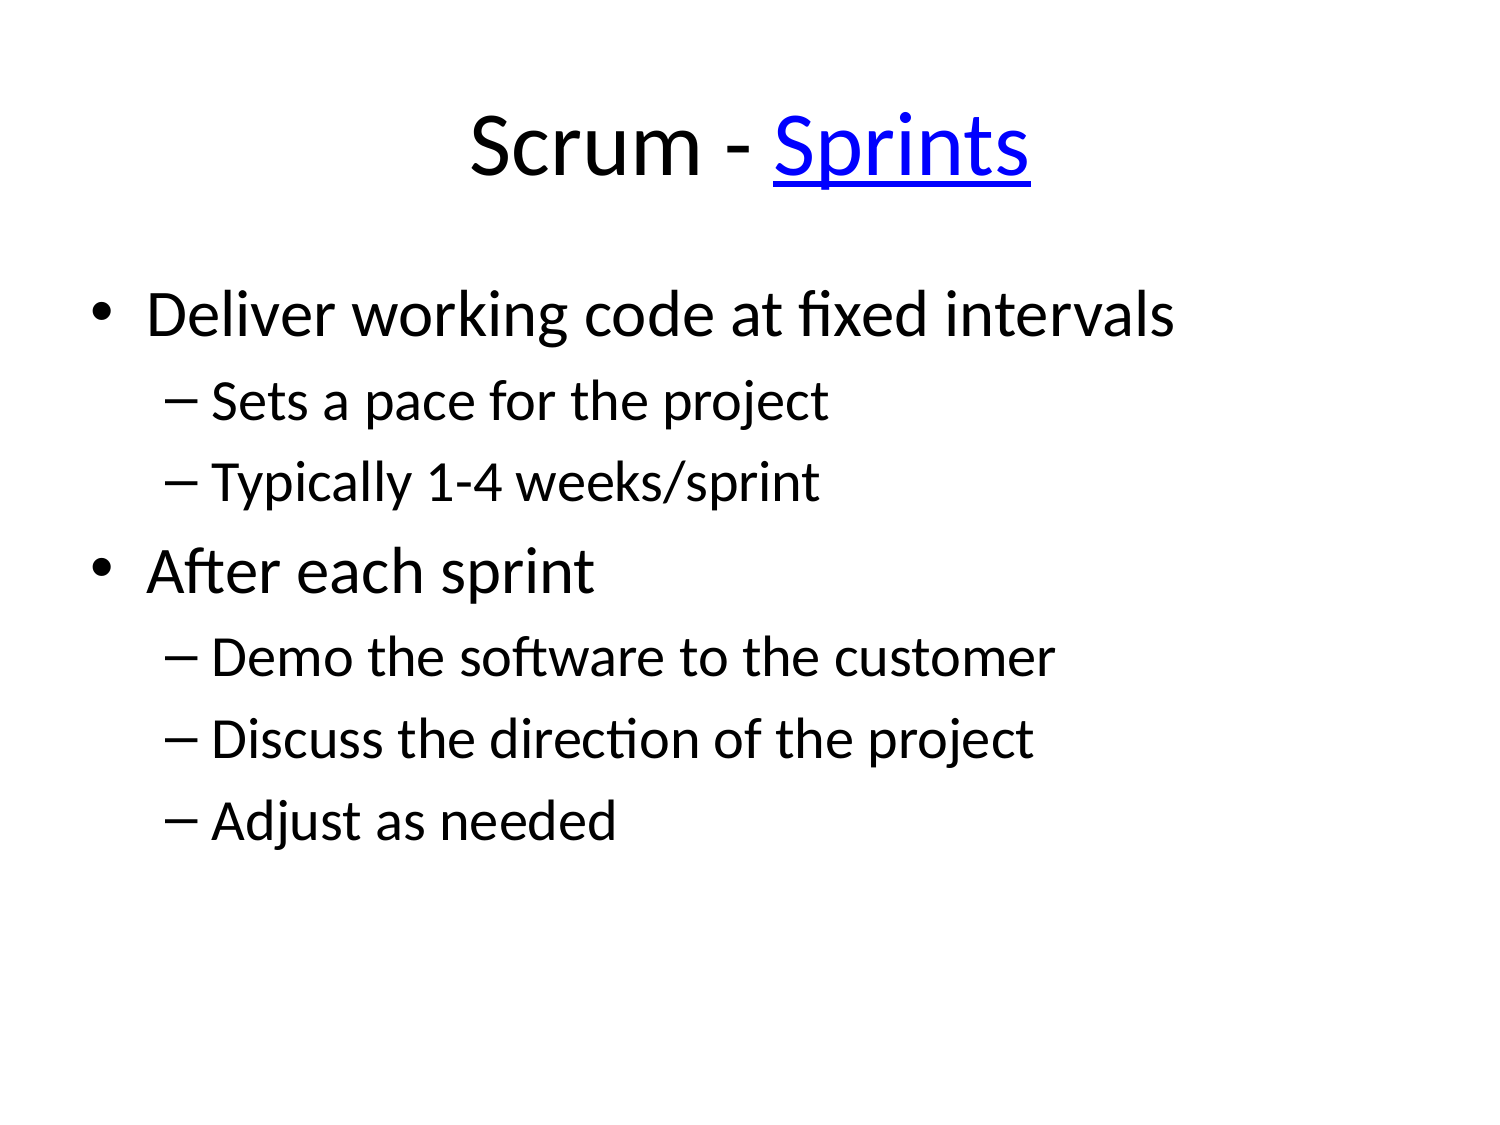

# Scrum - Sprints
Deliver working code at fixed intervals
Sets a pace for the project
Typically 1-4 weeks/sprint
After each sprint
Demo the software to the customer
Discuss the direction of the project
Adjust as needed